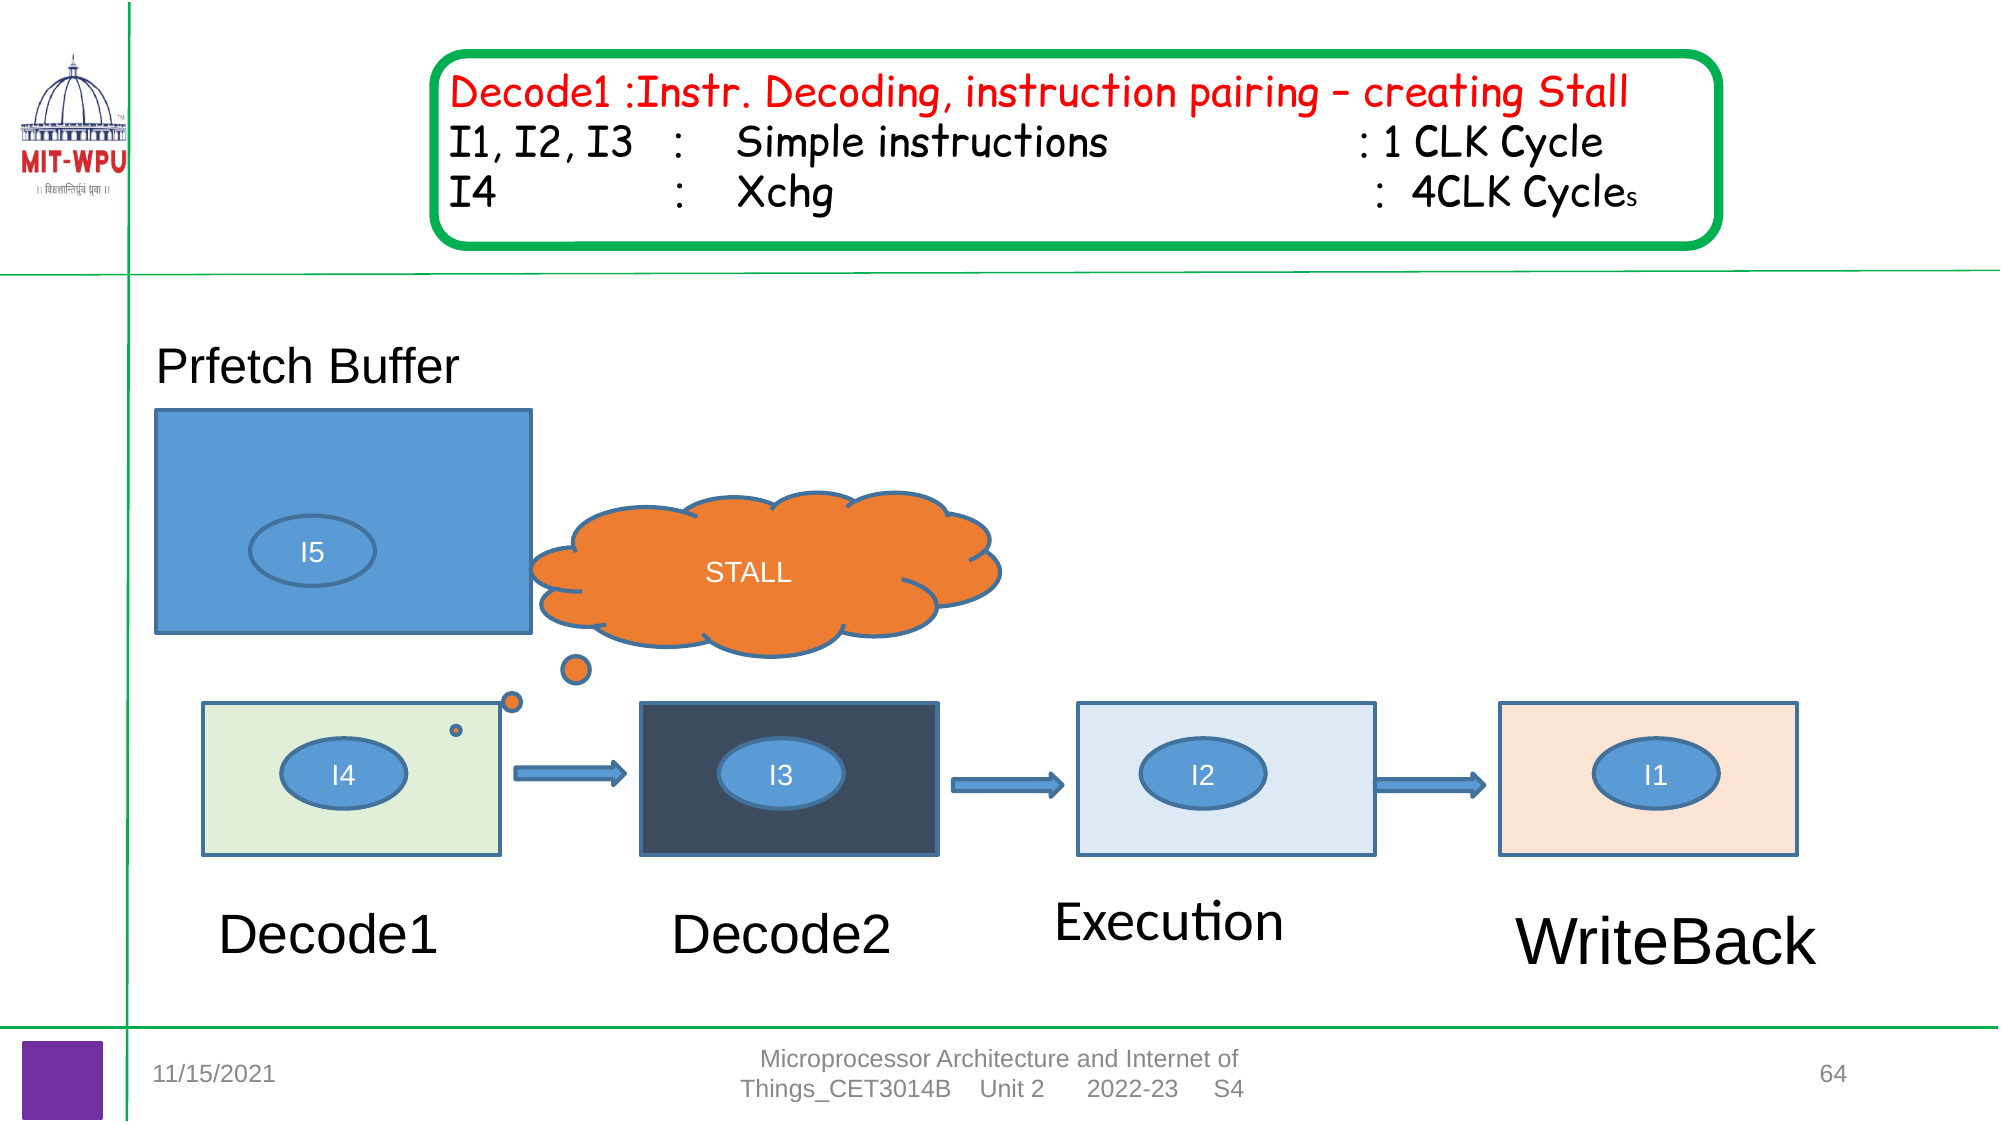

Decode1 :Instr. Decoding, instruction pairing – creating Stall
I1, I2, I3   :    Simple instructions                    : 1 CLK Cycle
I4	      :    Xchg	        			  :  4CLK Cycles
Prfetch Buffer

STALL
I5

I4
I3
I2
I1

Execution
Decode1

Decode2

WriteBack

11/15/2021
Microprocessor Architecture and Internet of Things_CET3014B    Unit 2      2022-23     S4
64